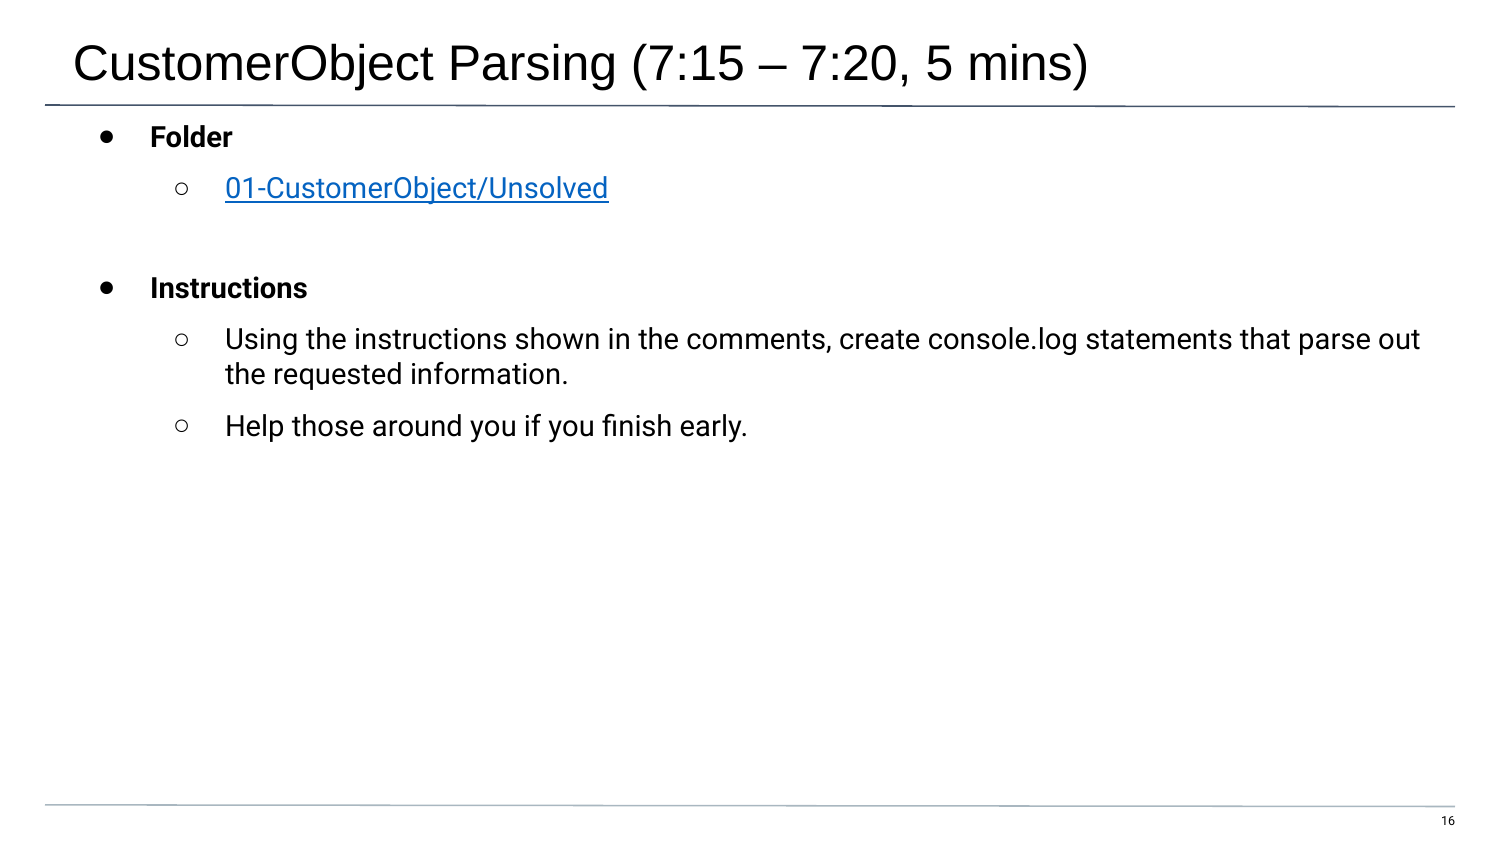

# CustomerObject Parsing (7:15 – 7:20, 5 mins)
Folder
01-CustomerObject/Unsolved

Instructions
Using the instructions shown in the comments, create console.log statements that parse out the requested information.
Help those around you if you finish early.